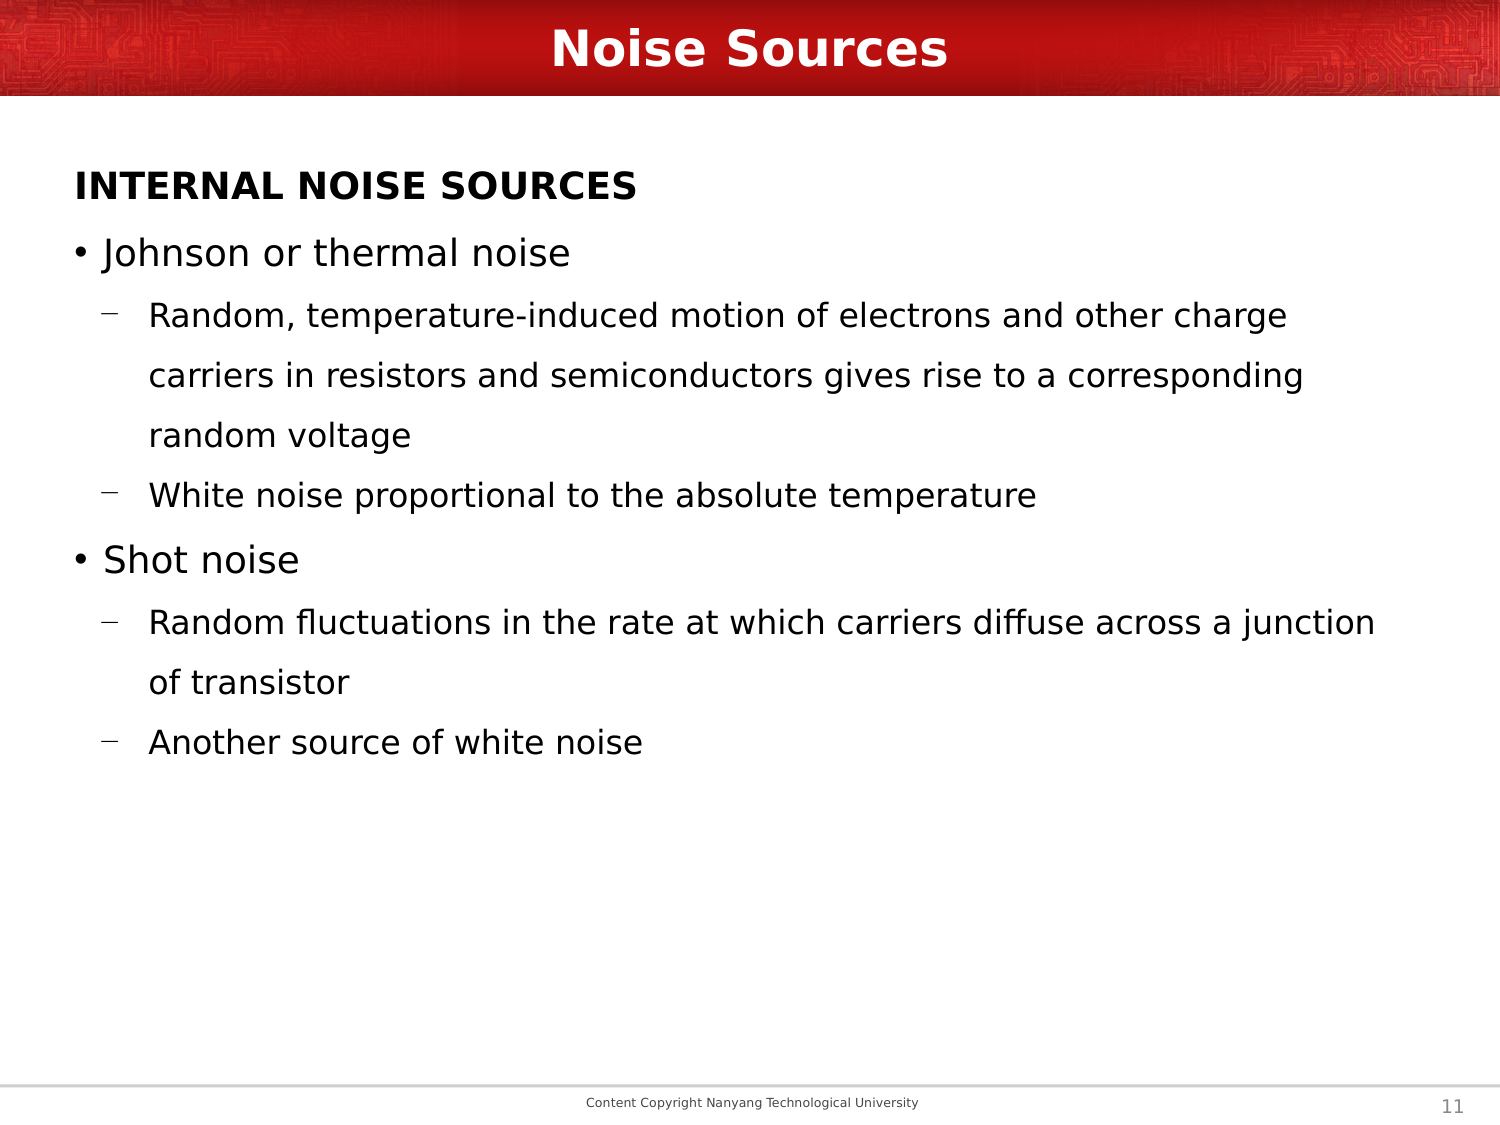

Noise Sources
INTERNAL NOISE SOURCES
Johnson or thermal noise
Random, temperature-induced motion of electrons and other charge carriers in resistors and semiconductors gives rise to a corresponding random voltage
White noise proportional to the absolute temperature
Shot noise
Random fluctuations in the rate at which carriers diffuse across a junction of transistor
Another source of white noise